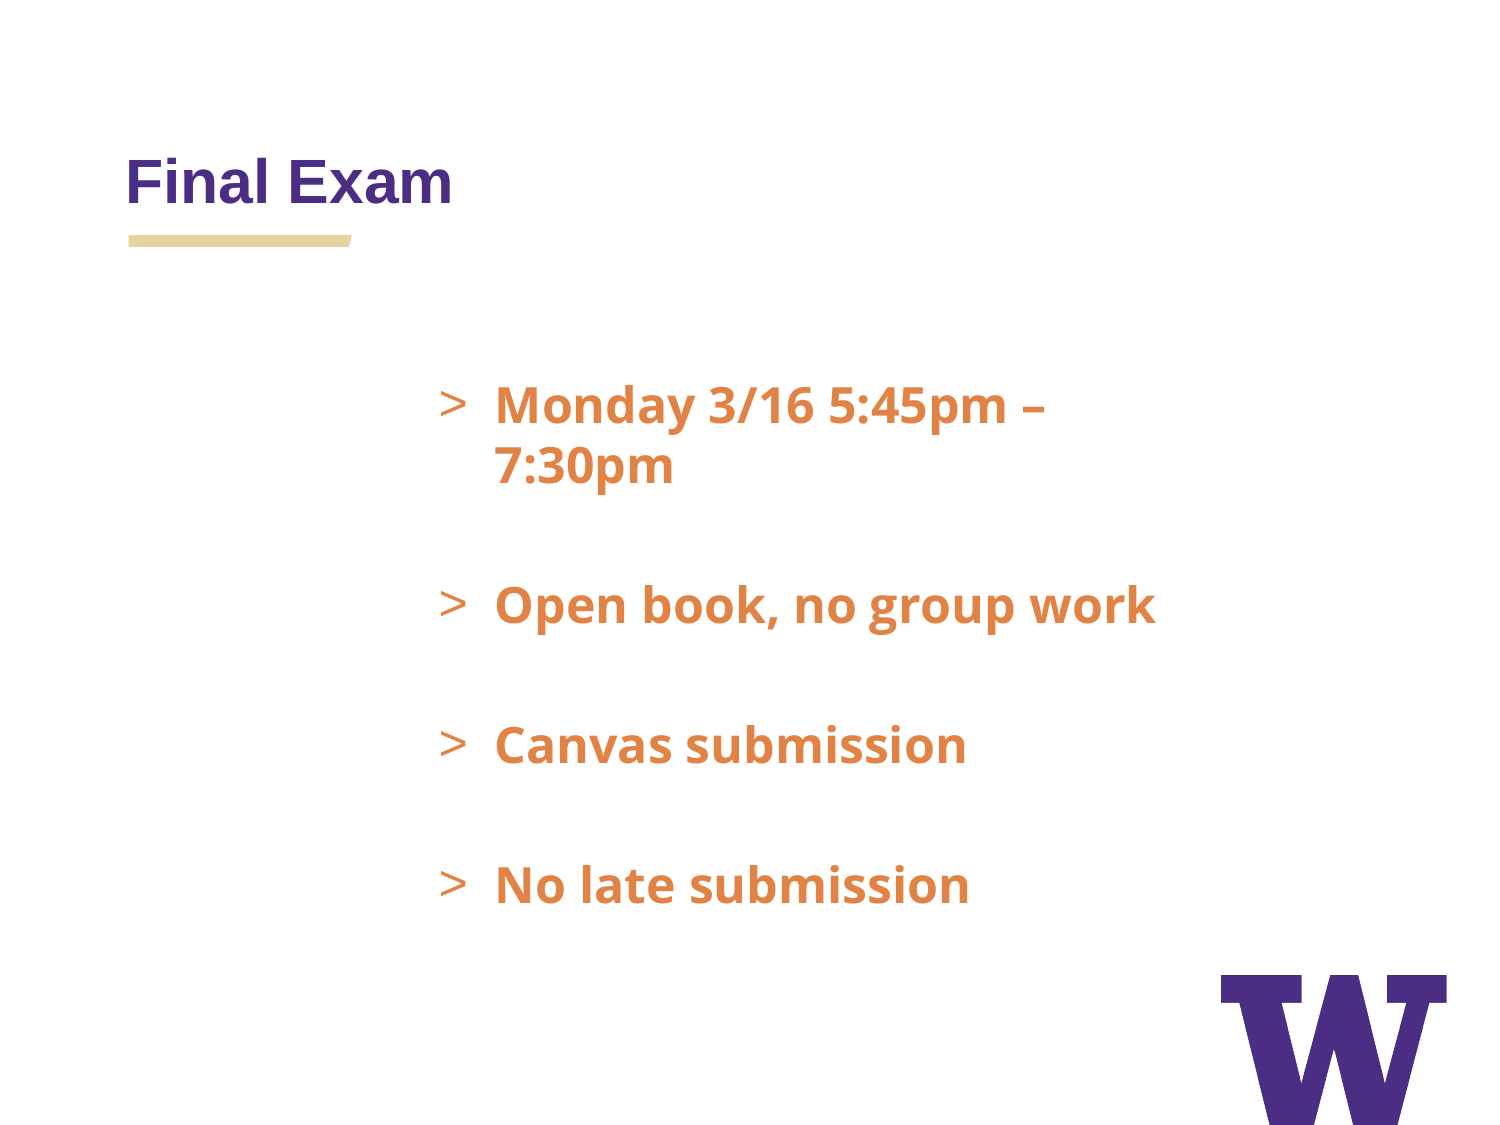

# Final Exam
Monday 3/16 5:45pm – 7:30pm

Open book, no group work

Canvas submission

No late submission